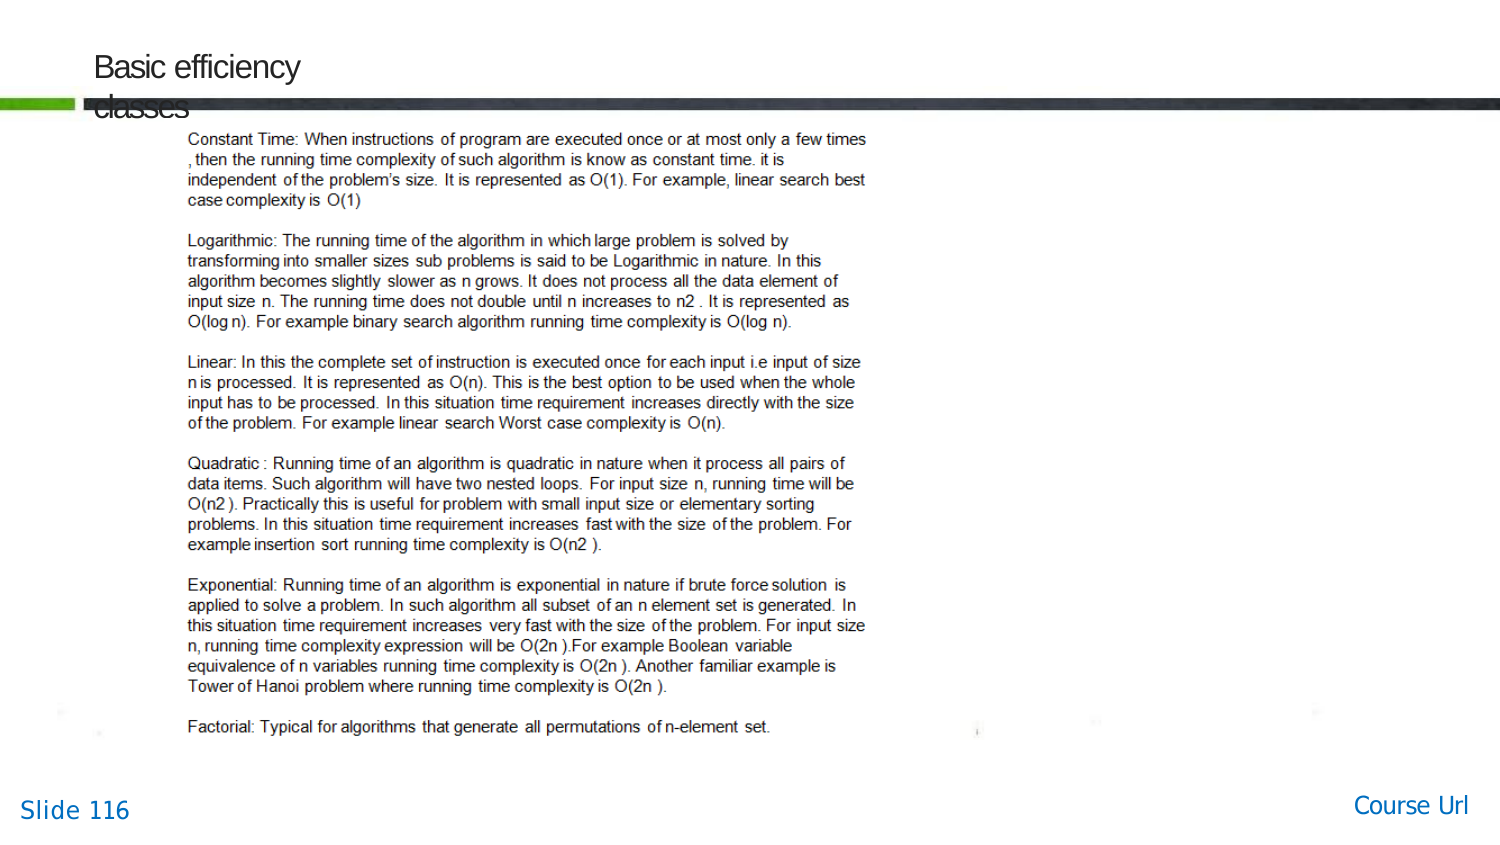

Basic efficiency classes

Course Url
Slide 116